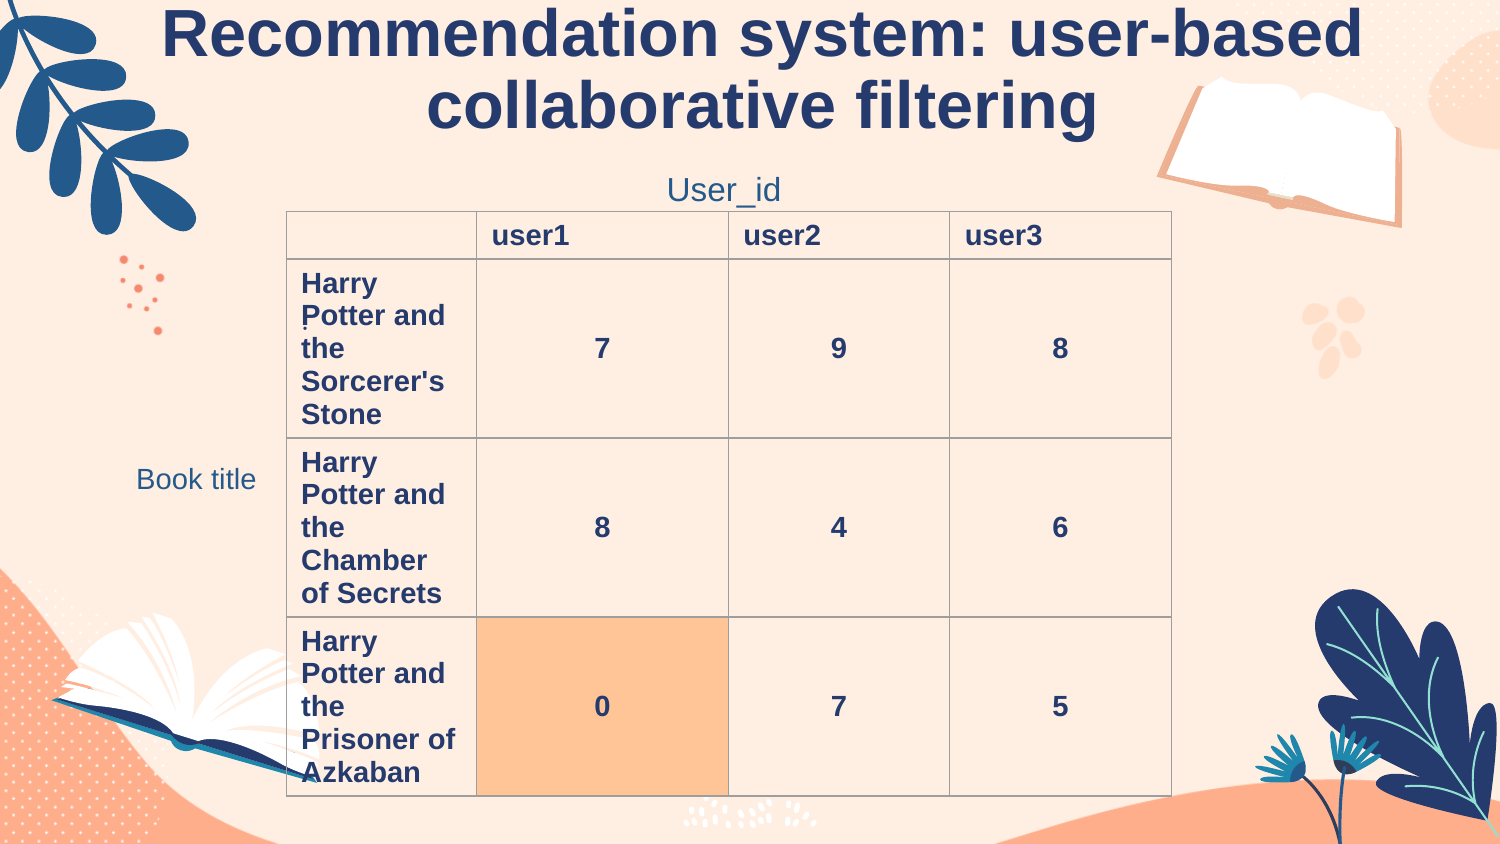

Recommendation system: user-based collaborative filtering
User_id
.
|  | user1 | user2 | user3 |
| --- | --- | --- | --- |
| Harry Potter and the Sorcerer's Stone | 7 | 9 | 8 |
| Harry Potter and the Chamber of Secrets | 8 | 4 | 6 |
| Harry Potter and the Prisoner of Azkaban | 0 | 7 | 5 |
Book title